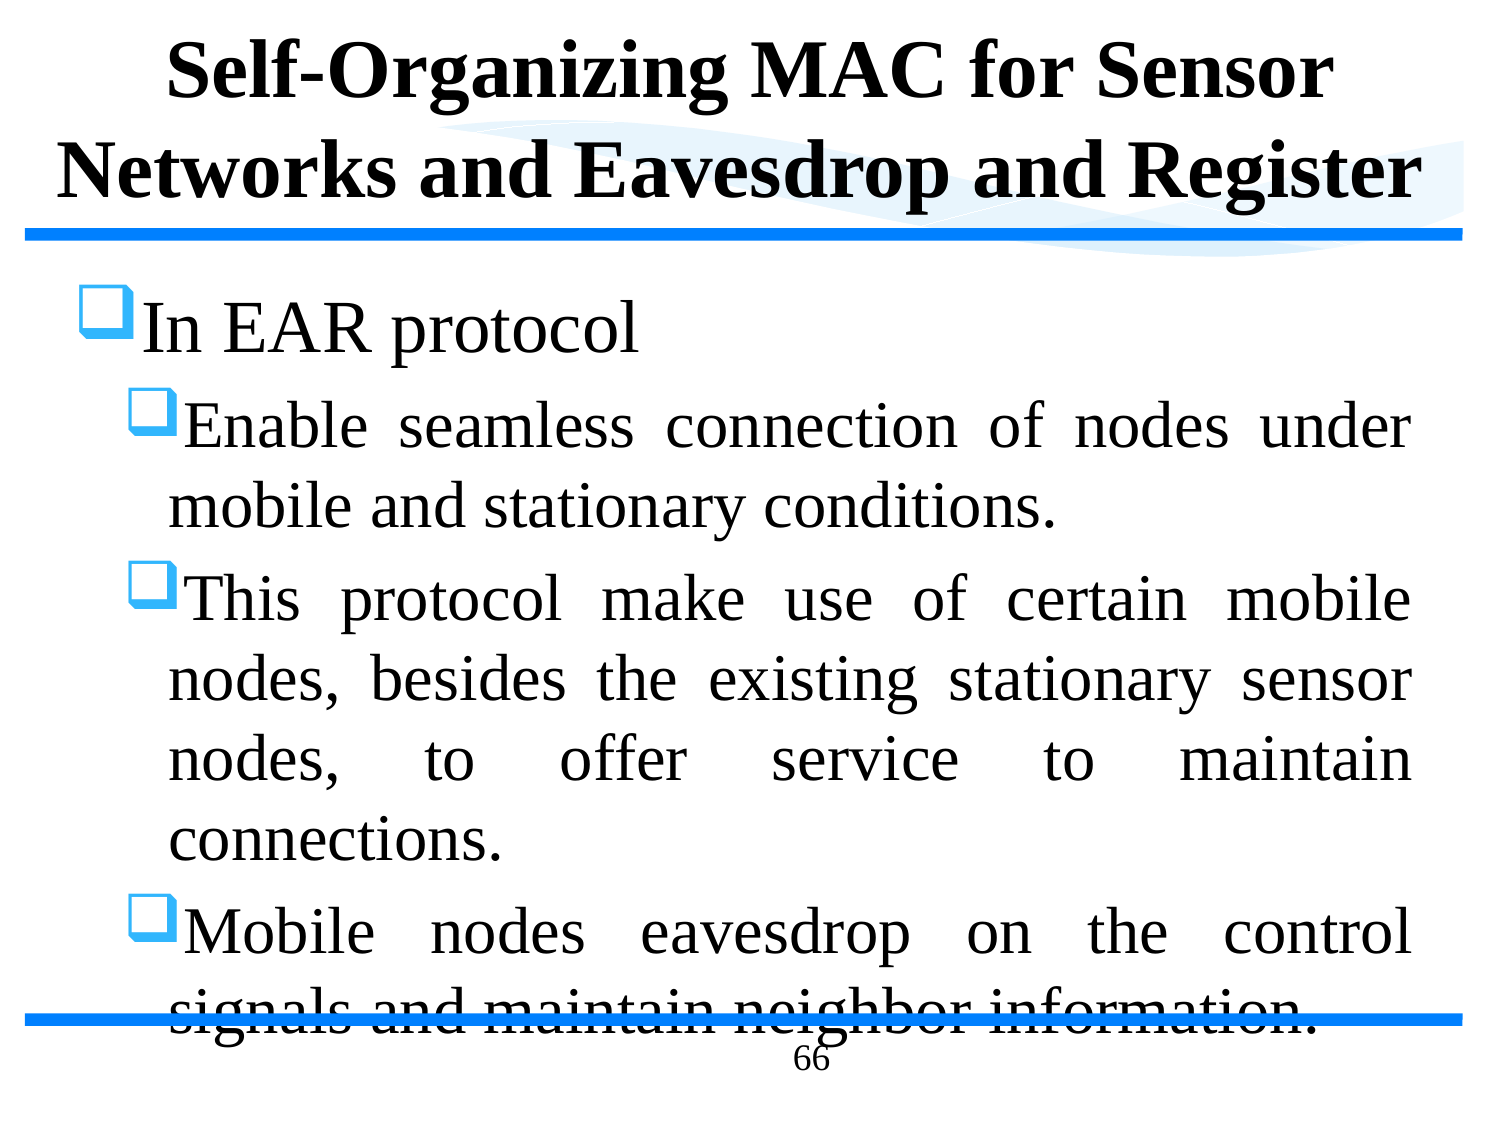

Self-Organizing MAC for Sensor Networks and Eavesdrop and Register

In EAR protocol
Enable seamless connection of nodes under mobile and stationary conditions.
This protocol make use of certain mobile nodes, besides the existing stationary sensor nodes, to offer service to maintain connections.
Mobile nodes eavesdrop on the control signals and maintain neighbor information.

66